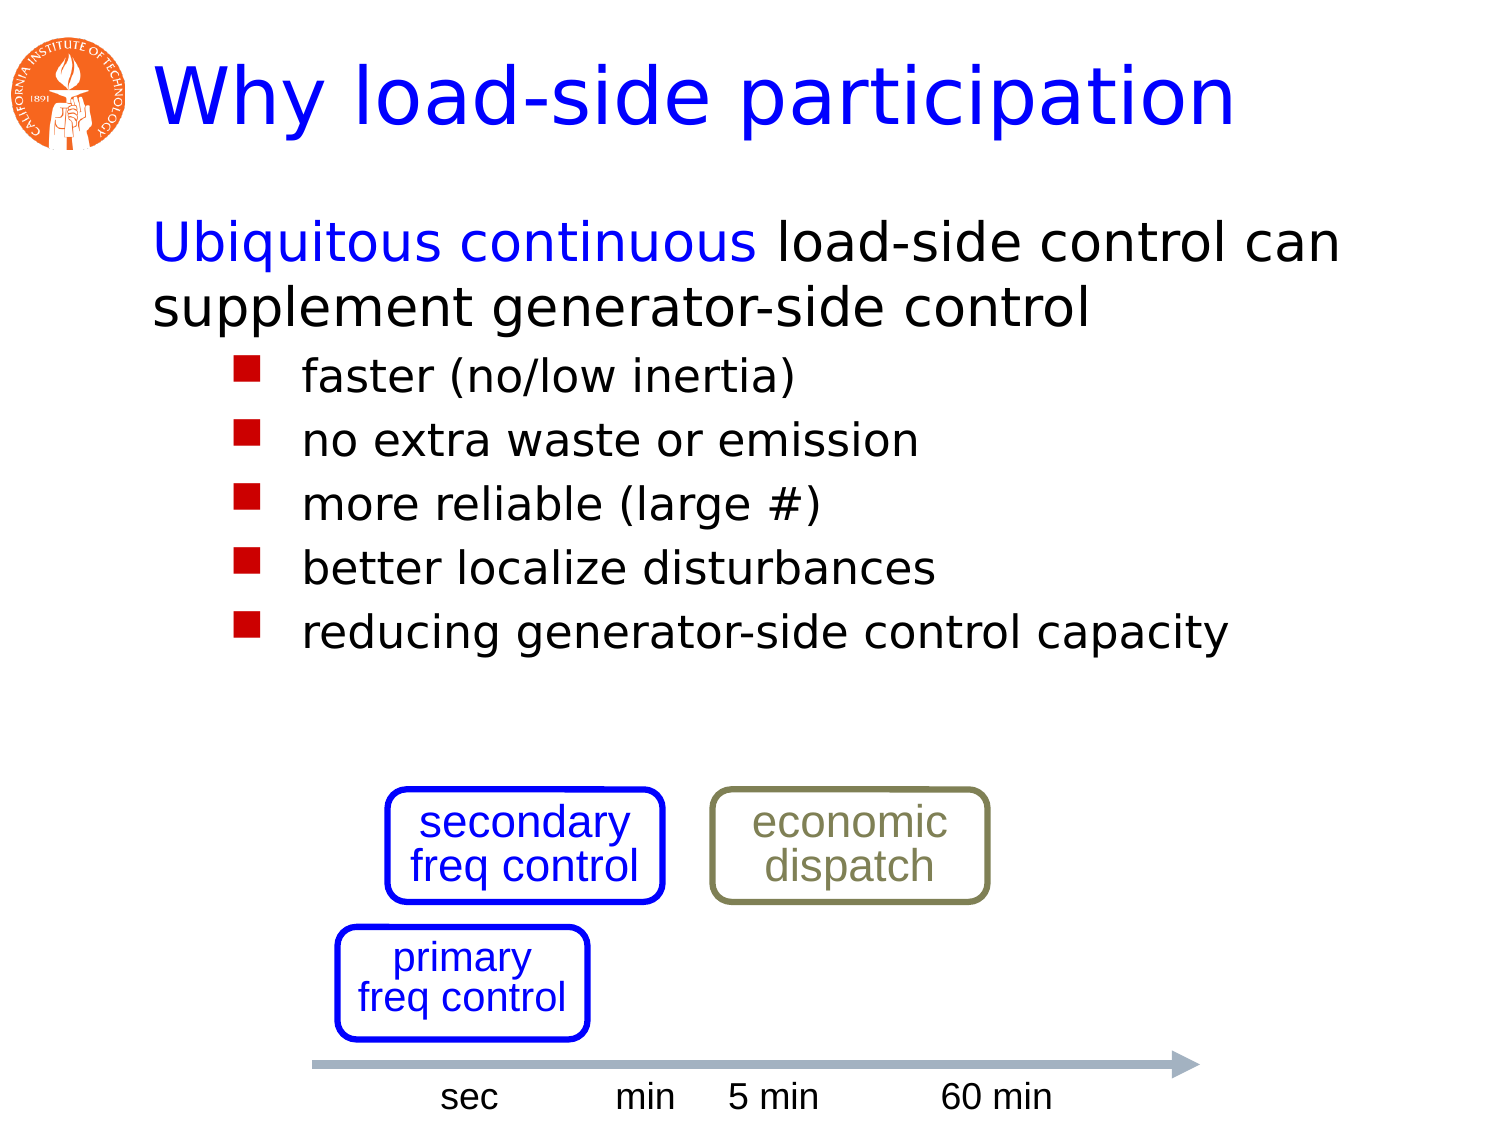

# Why load-side participation
Ubiquitous continuous load-side control can supplement generator-side control
faster (no/low inertia)
no extra waste or emission
more reliable (large #)
better localize disturbances
reducing generator-side control capacity
secondary freq control
economic
dispatch
primary
freq control
sec
min
5 min
60 min